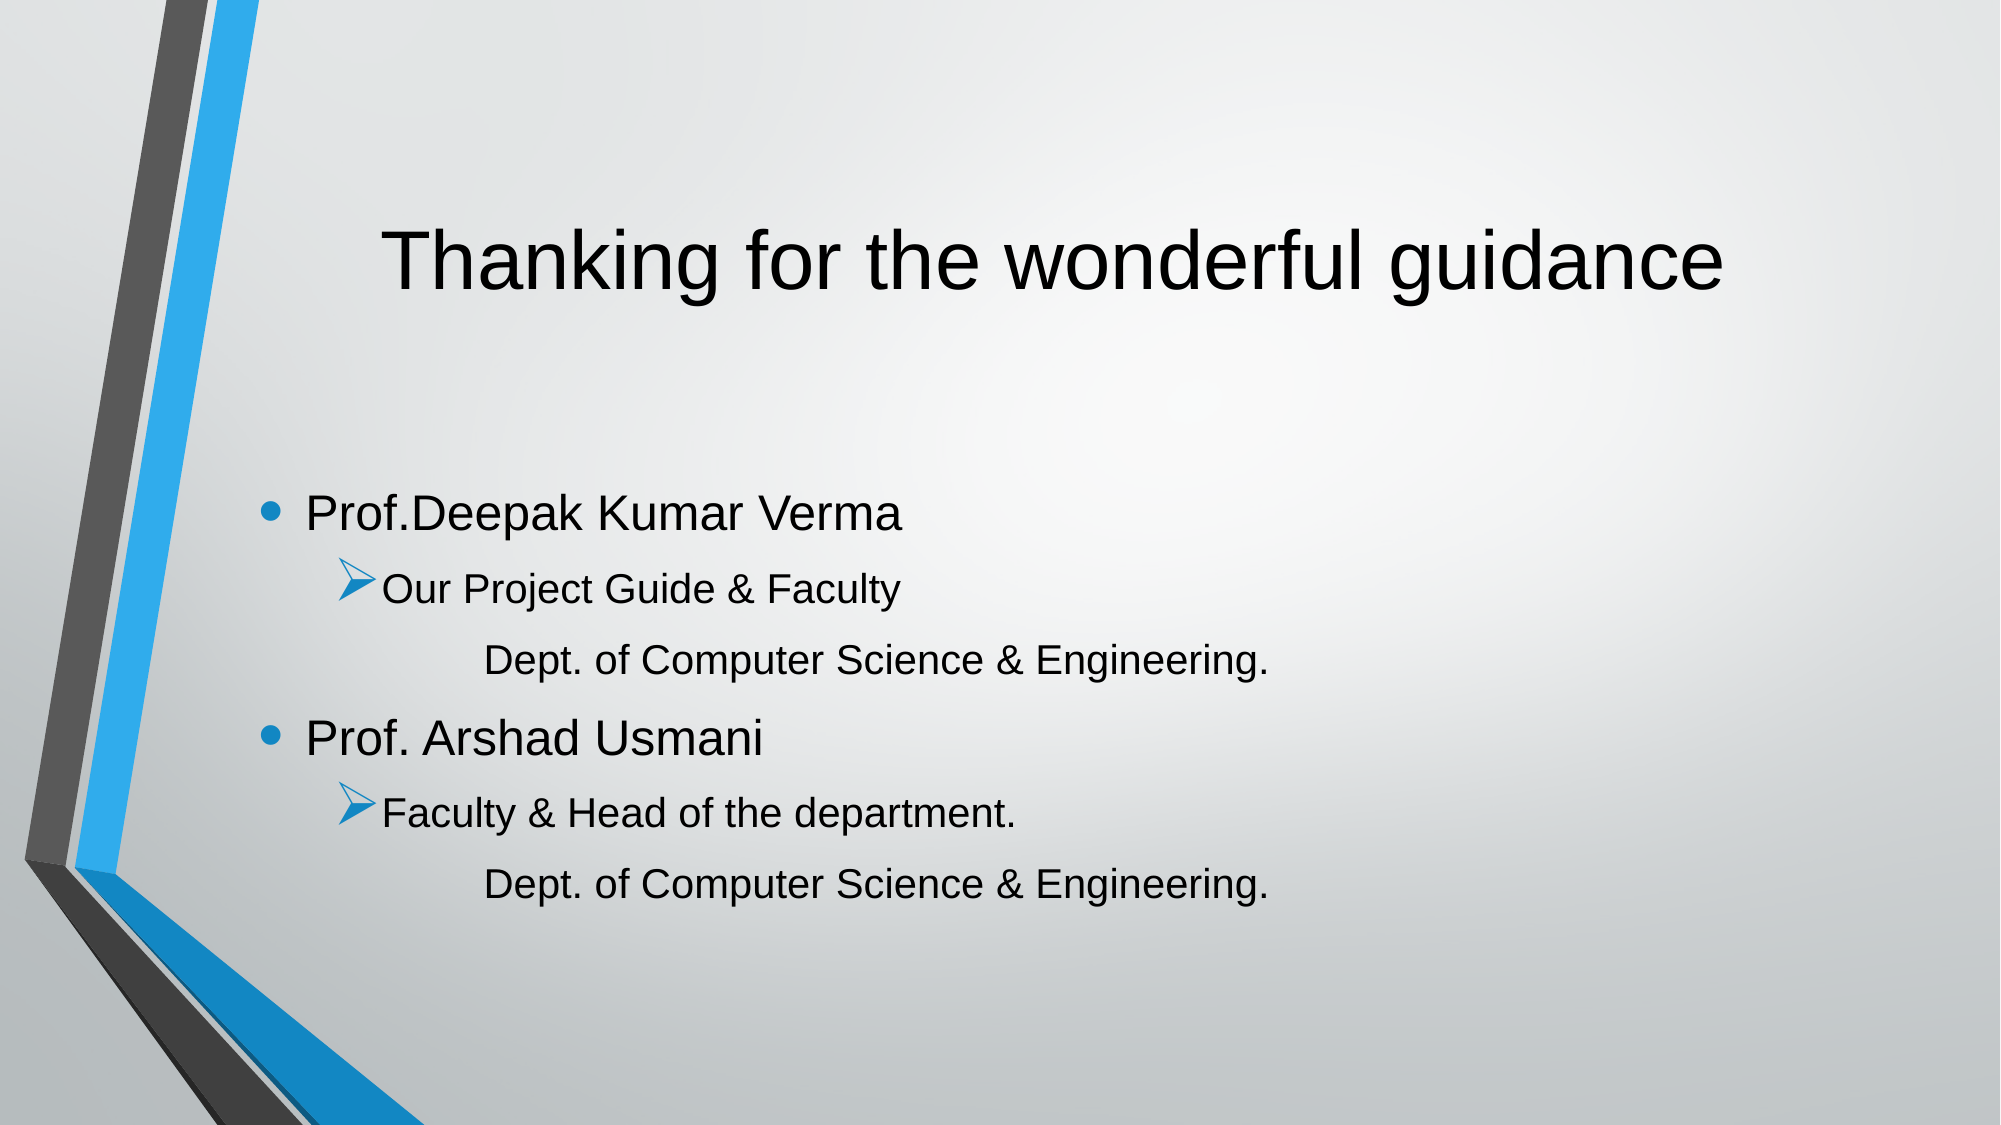

# Thanking for the wonderful guidance
Prof.Deepak Kumar Verma
Our Project Guide & Faculty
	Dept. of Computer Science & Engineering.
Prof. Arshad Usmani
Faculty & Head of the department.
	Dept. of Computer Science & Engineering.